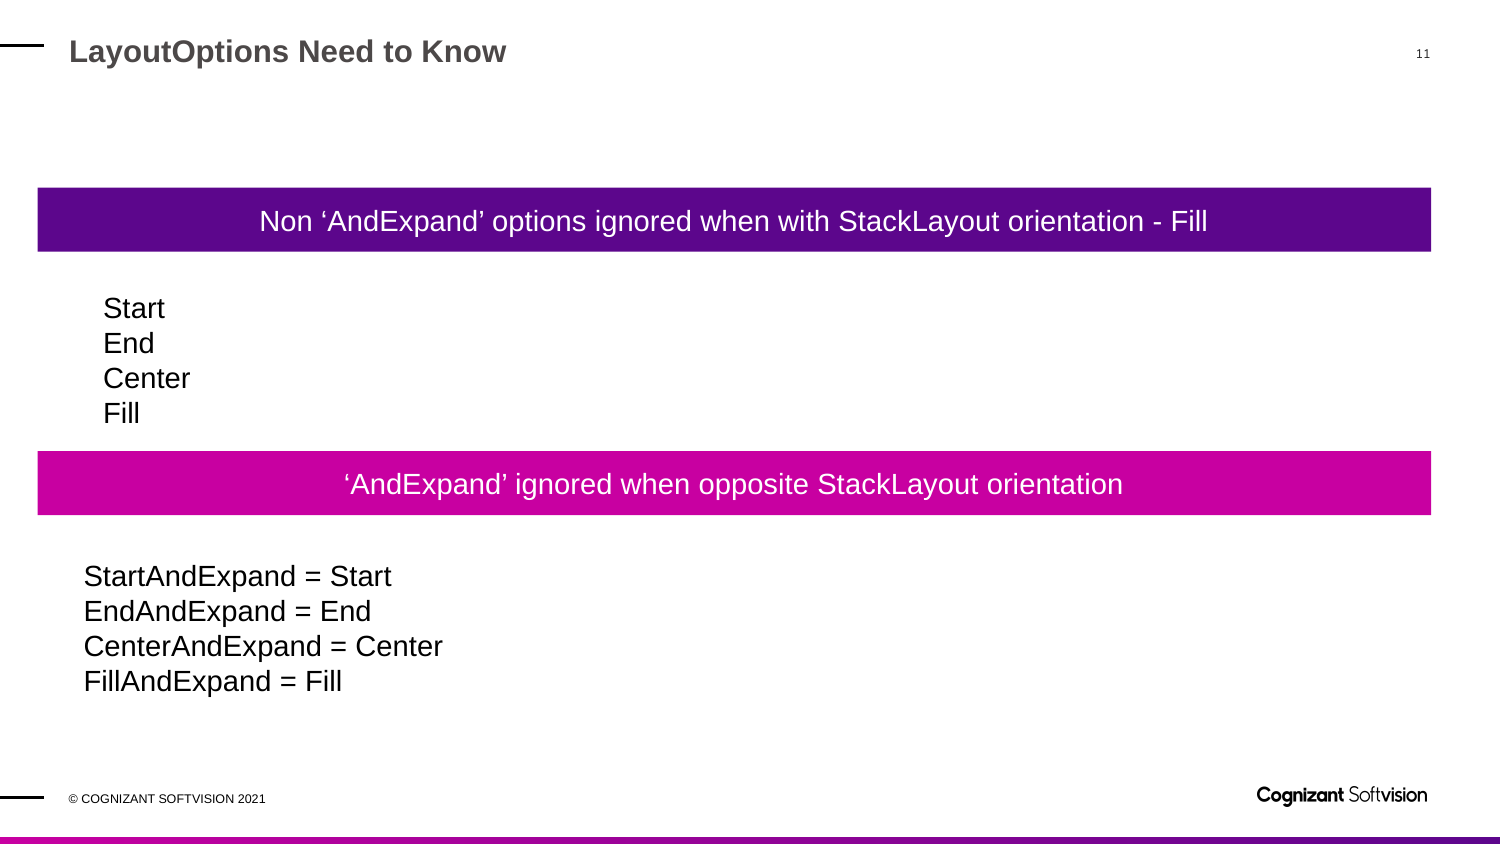

# LayoutOptions Need to Know

Non ‘AndExpand’ options ignored when with StackLayout orientation - Fill
Start
End
Center
Fill
‘AndExpand’ ignored when opposite StackLayout orientation
StartAndExpand = Start
EndAndExpand = End
CenterAndExpand = Center
FillAndExpand = Fill